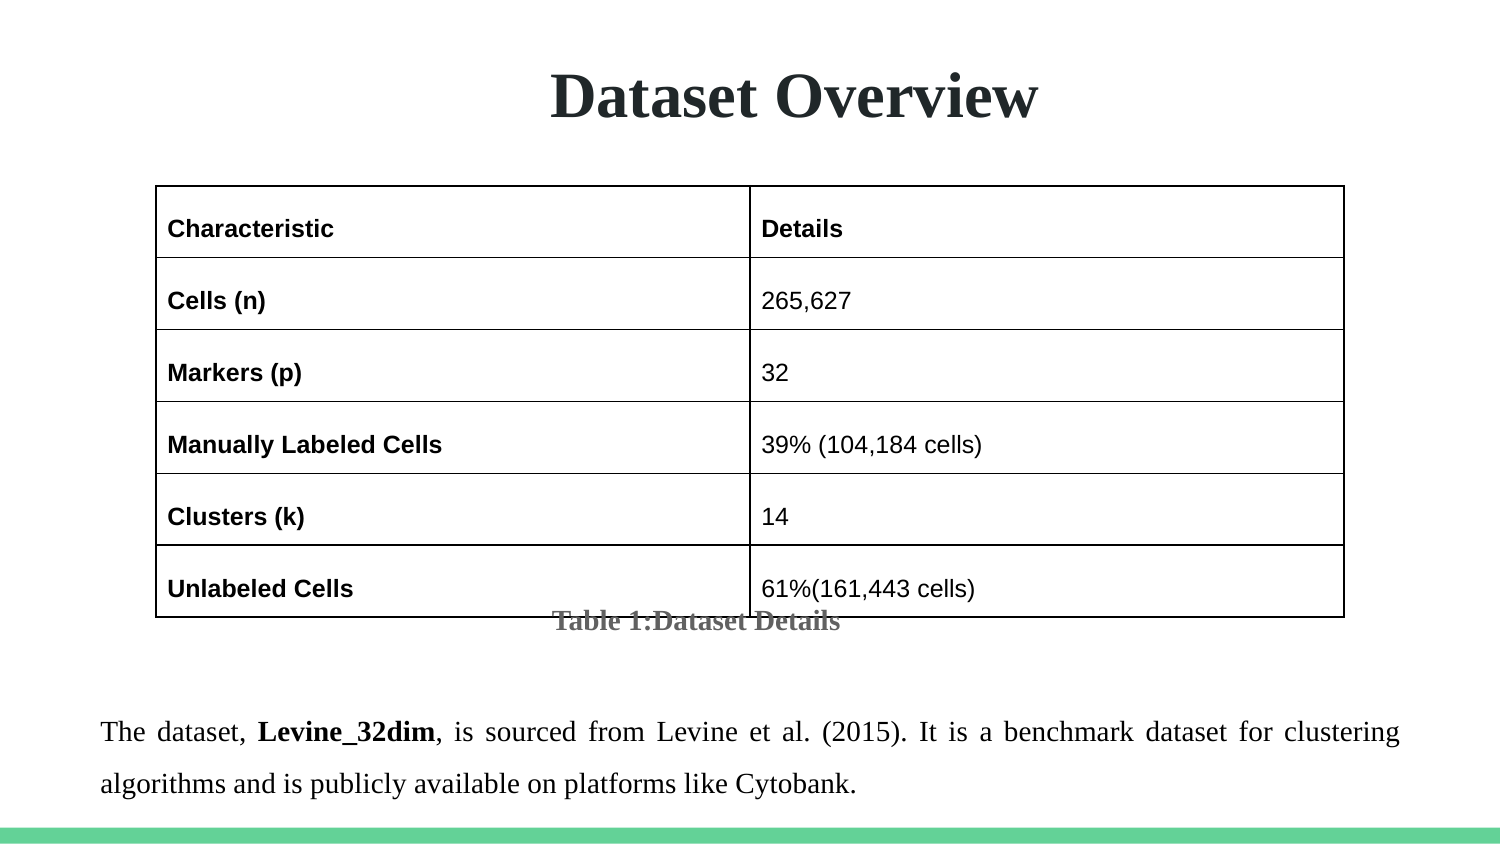

# Dataset Overview
| Characteristic | Details |
| --- | --- |
| Cells (n) | 265,627 |
| Markers (p) | 32 |
| Manually Labeled Cells | 39% (104,184 cells) |
| Clusters (k) | 14 |
| Unlabeled Cells | 61%(161,443 cells) |
Table 1:Dataset Details
The dataset, Levine_32dim, is sourced from Levine et al. (2015). It is a benchmark dataset for clustering algorithms and is publicly available on platforms like Cytobank.